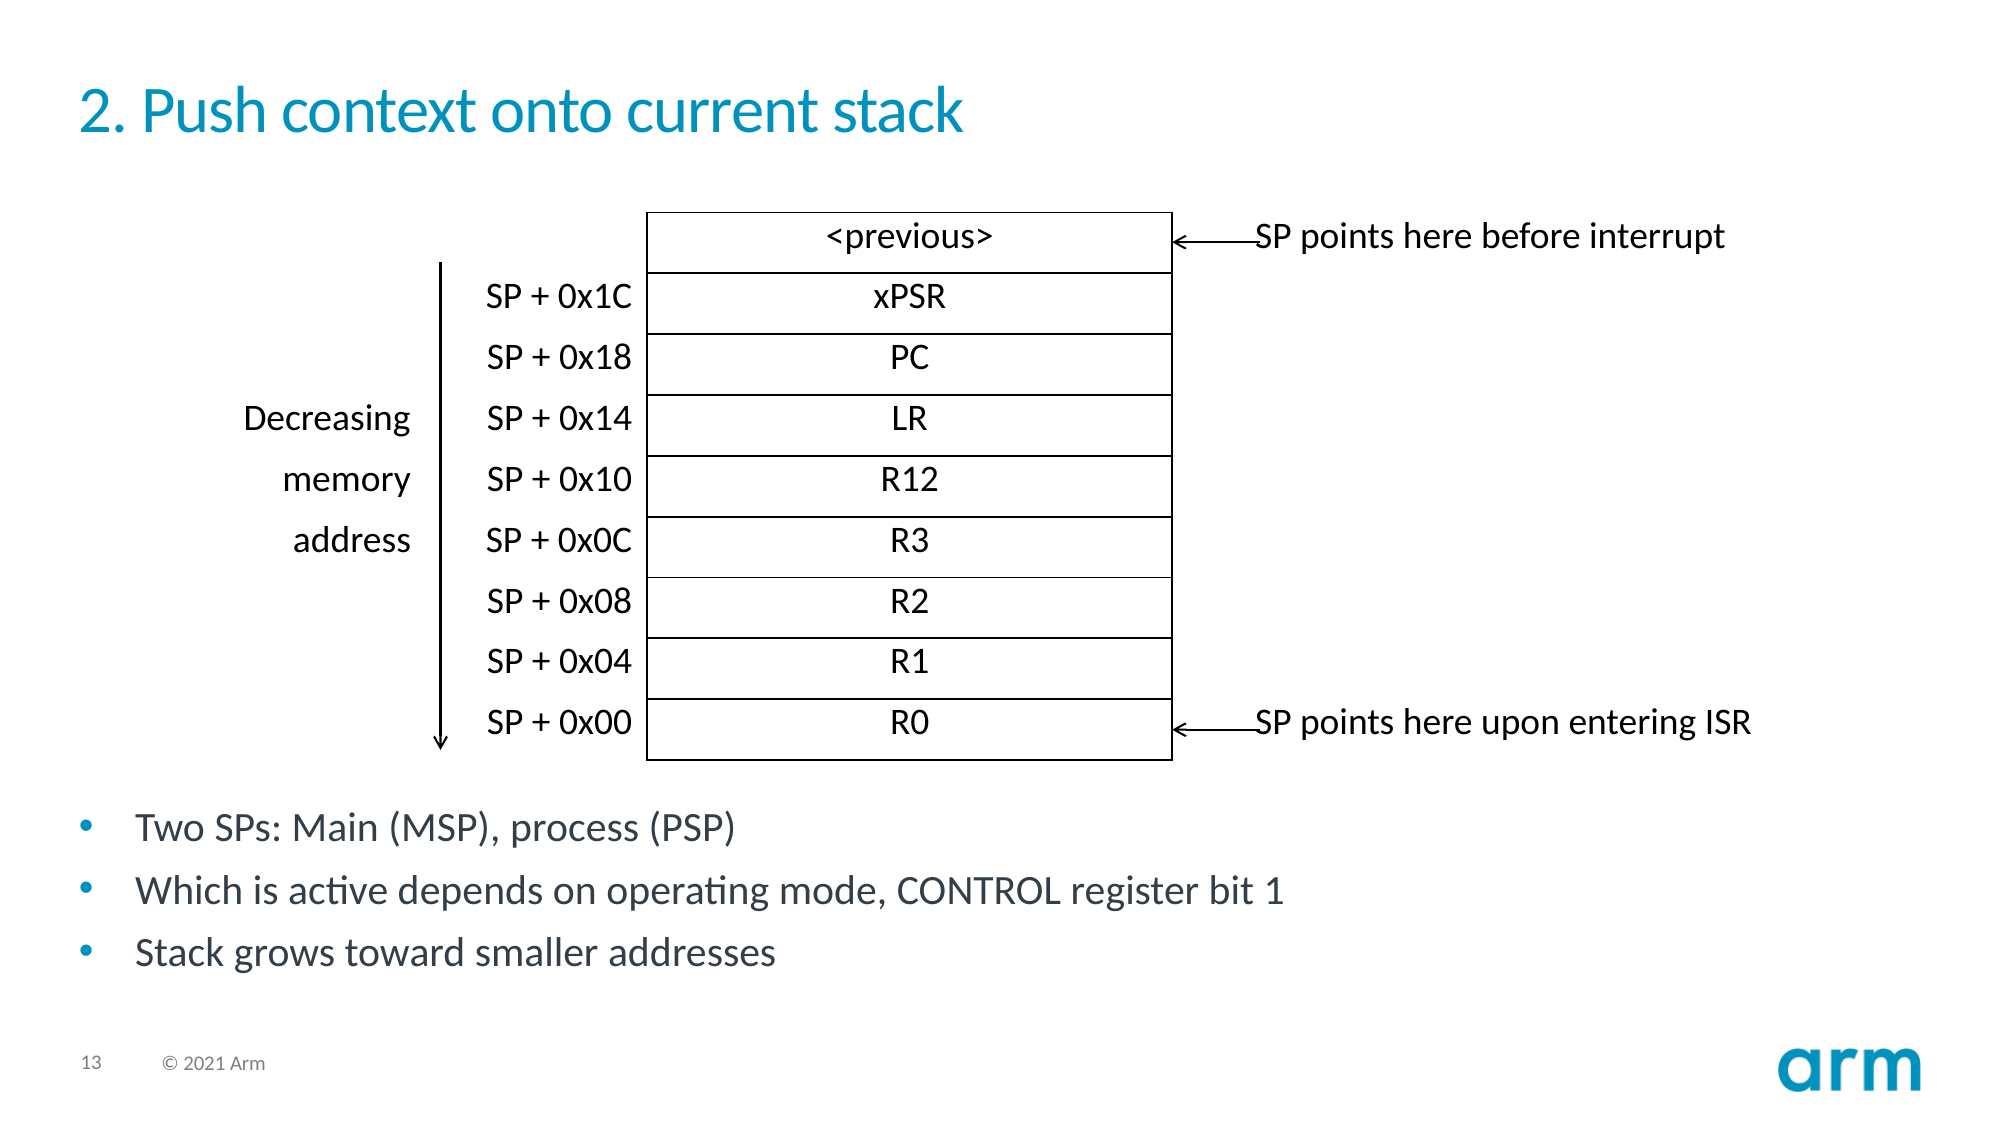

# 2. Push context onto current stack
|  |  | <previous> | SP points here before interrupt |
| --- | --- | --- | --- |
|  | SP + 0x1C | xPSR |  |
|  | SP + 0x18 | PC |  |
| Decreasing | SP + 0x14 | LR |  |
| memory | SP + 0x10 | R12 |  |
| address | SP + 0x0C | R3 |  |
|  | SP + 0x08 | R2 |  |
|  | SP + 0x04 | R1 |  |
|  | SP + 0x00 | R0 | SP points here upon entering ISR |
Two SPs: Main (MSP), process (PSP)
Which is active depends on operating mode, CONTROL register bit 1
Stack grows toward smaller addresses